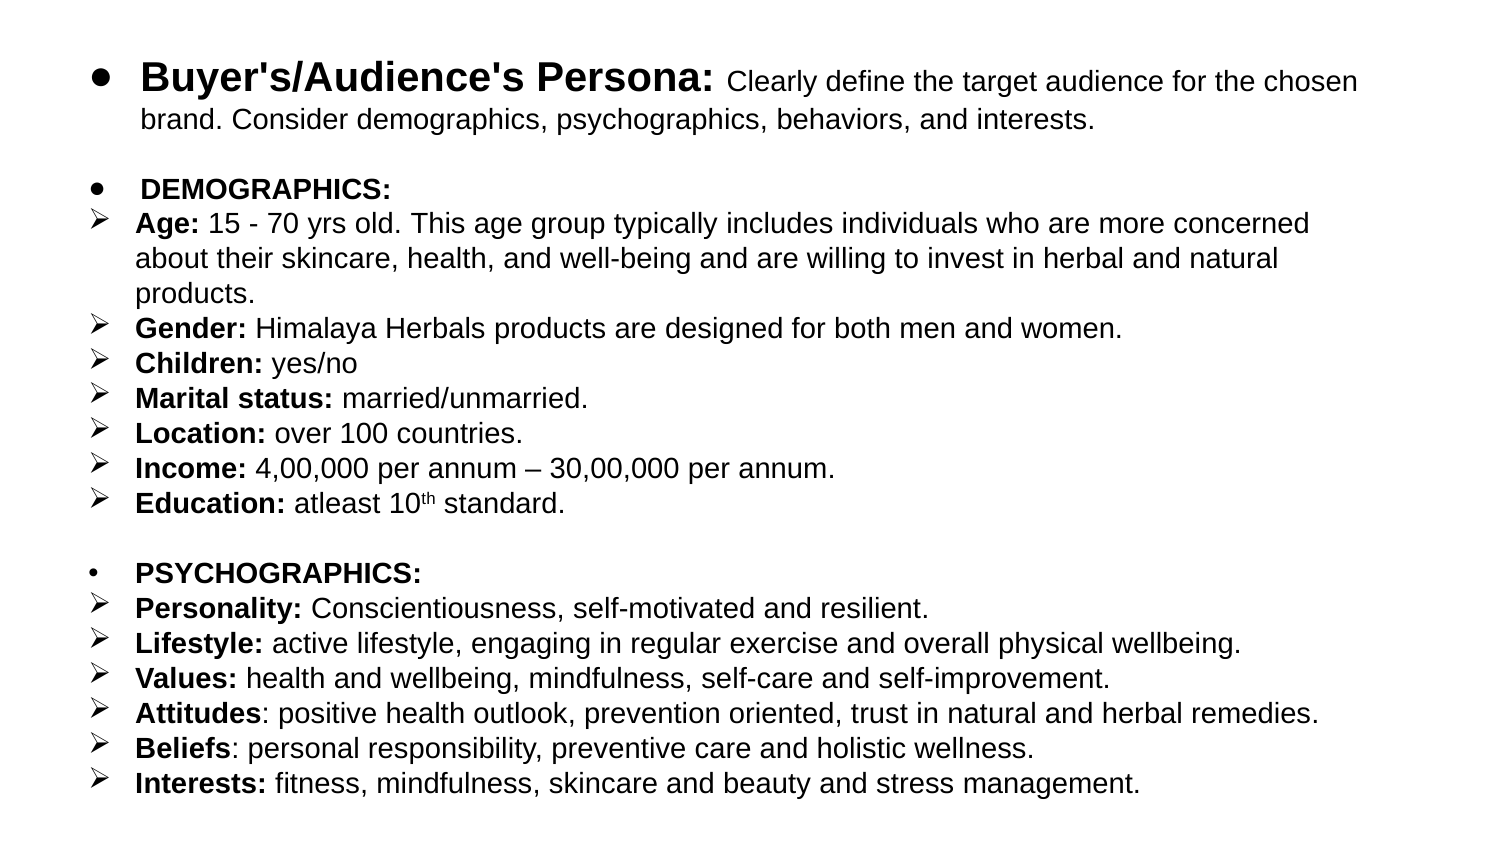

Buyer's/Audience's Persona: Clearly define the target audience for the chosen brand. Consider demographics, psychographics, behaviors, and interests.

DEMOGRAPHICS:
Age: 15 - 70 yrs old. This age group typically includes individuals who are more concerned about their skincare, health, and well-being and are willing to invest in herbal and natural products.
Gender: Himalaya Herbals products are designed for both men and women.
Children: yes/no
Marital status: married/unmarried.
Location: over 100 countries.
Income: 4,00,000 per annum – 30,00,000 per annum.
Education: atleast 10th standard.

PSYCHOGRAPHICS:
Personality: Conscientiousness, self-motivated and resilient.
Lifestyle: active lifestyle, engaging in regular exercise and overall physical wellbeing.
Values: health and wellbeing, mindfulness, self-care and self-improvement.
Attitudes: positive health outlook, prevention oriented, trust in natural and herbal remedies.
Beliefs: personal responsibility, preventive care and holistic wellness.
Interests: fitness, mindfulness, skincare and beauty and stress management.